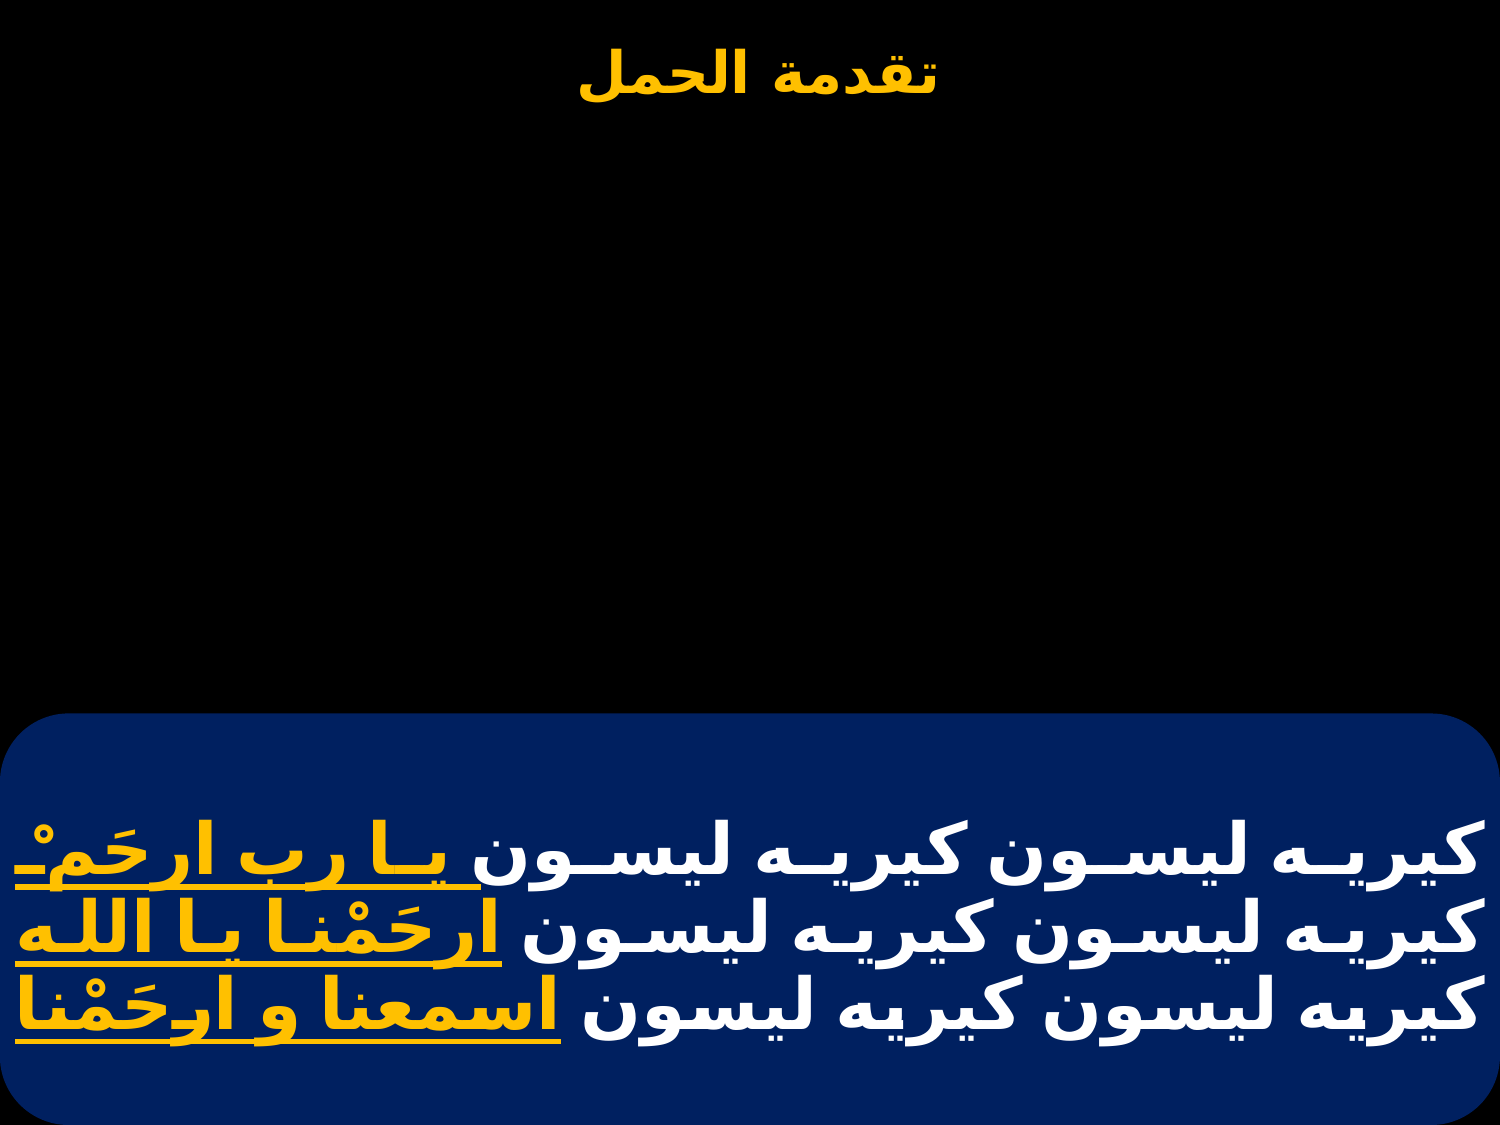

# كيريه ليسون كيريه ليسون يا رب ارحَمْ كيريه ليسون كيريه ليسون ارحَمْنا يا الله كيريه ليسون كيريه ليسون اسمعنا و ارحَمْنا